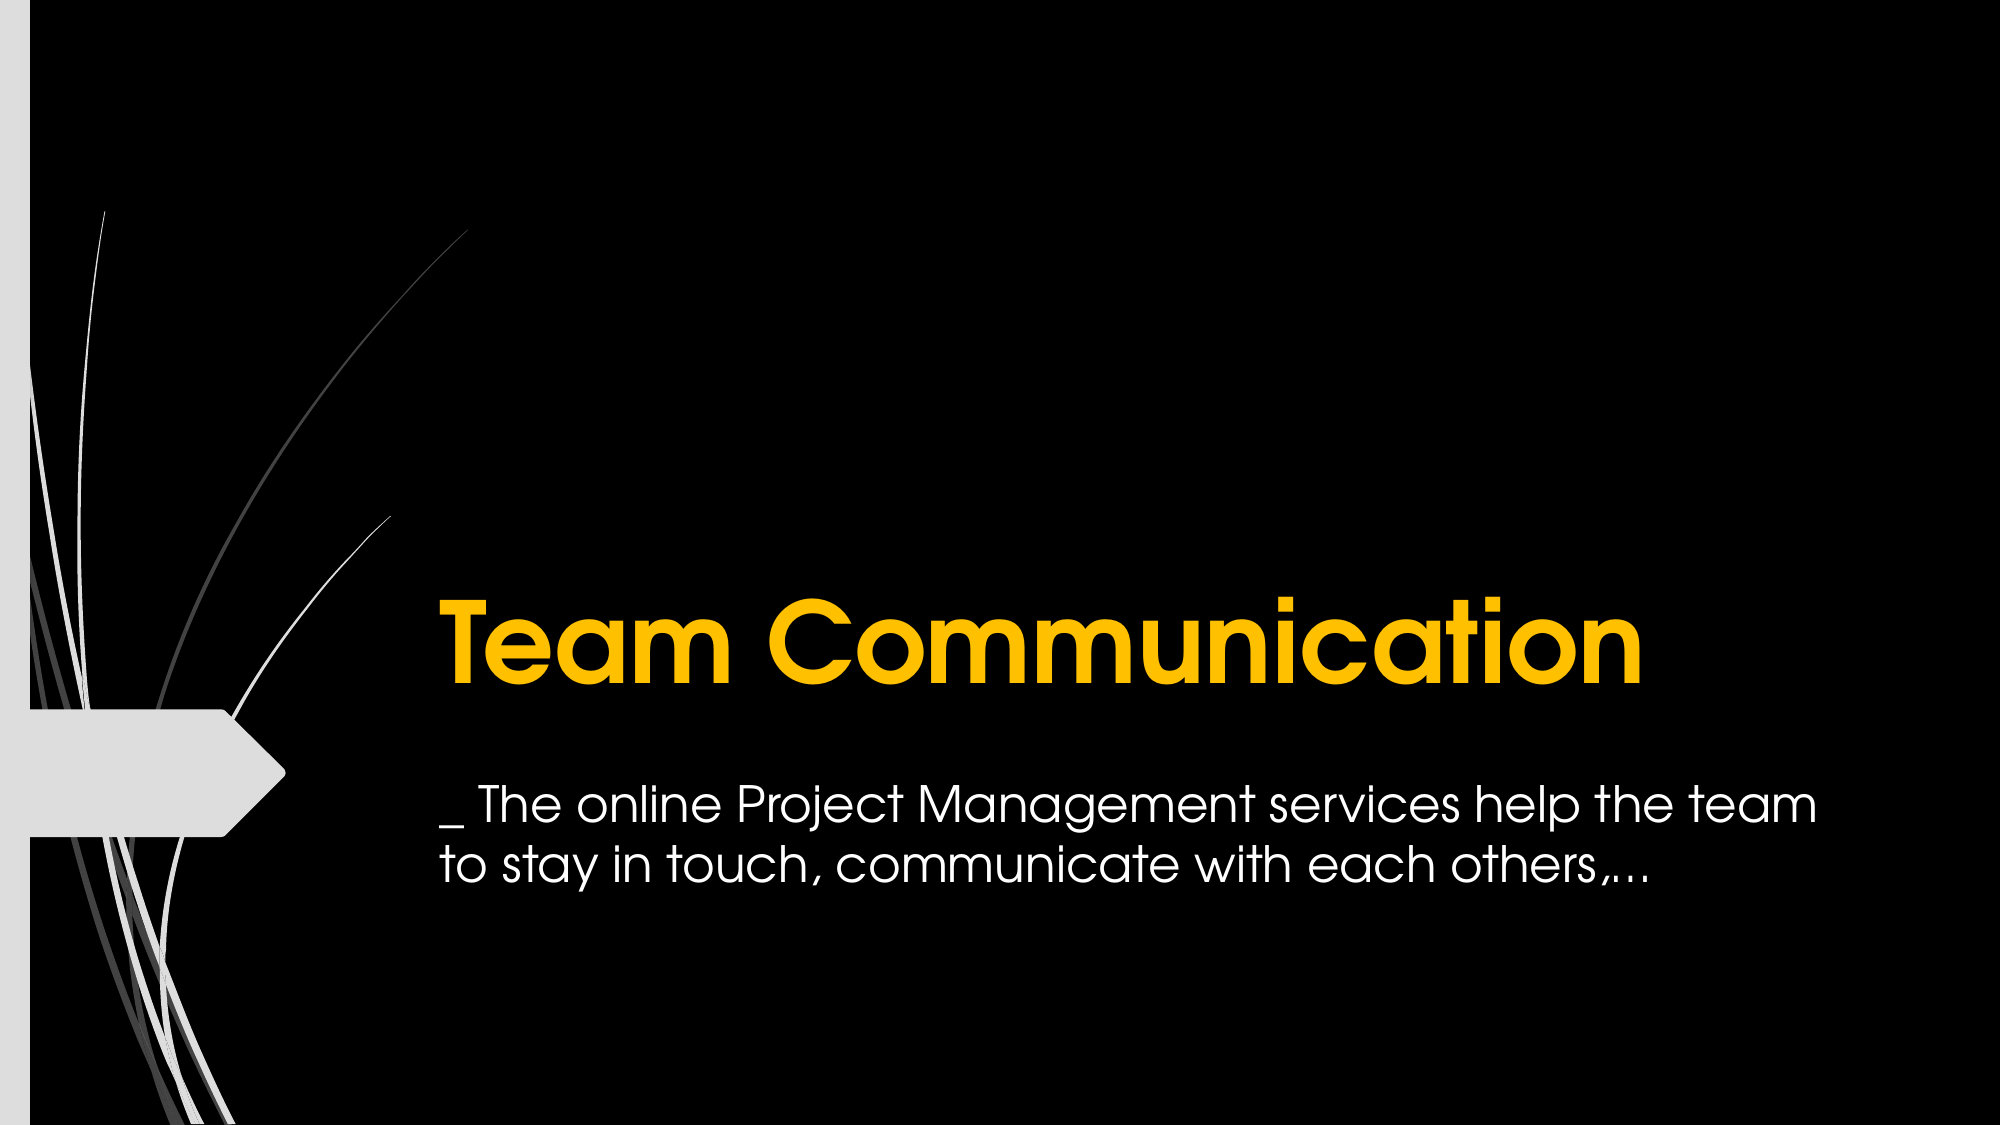

# Team Communication
_ The online Project Management services help the team to stay in touch, communicate with each others,…